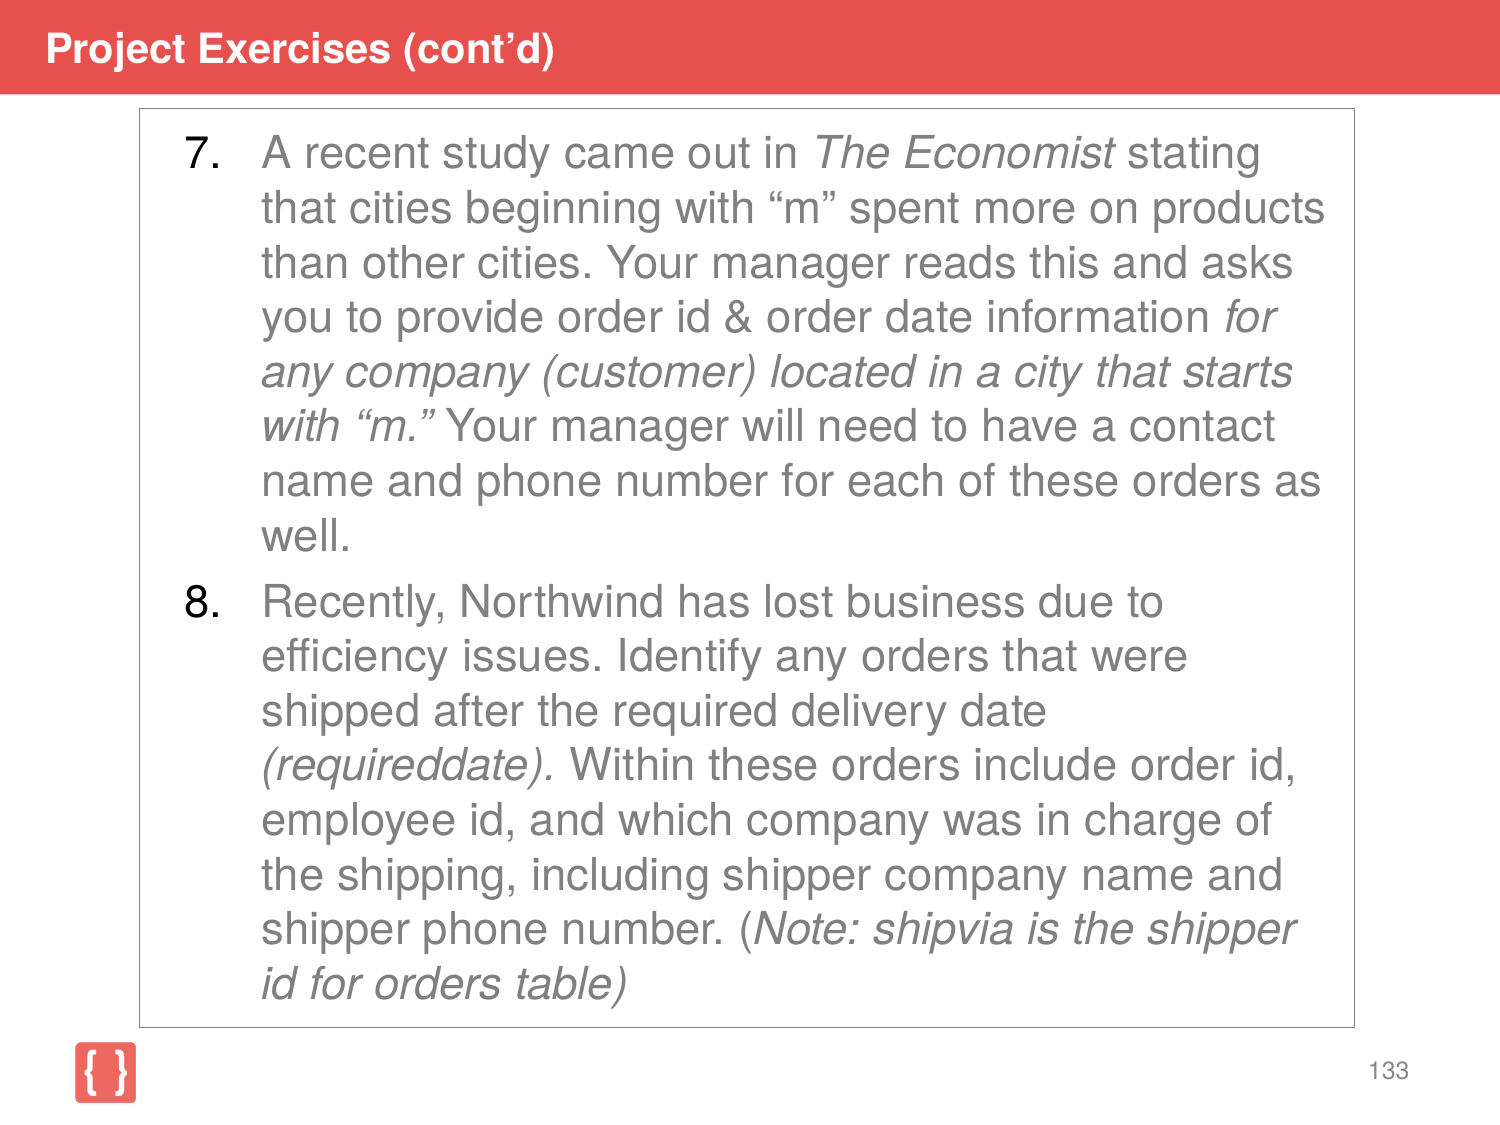

# Project Exercises (cont’d)
A recent study came out in The Economist stating that cities beginning with “m” spent more on products than other cities. Your manager reads this and asks you to provide order id & order date information for any company (customer) located in a city that starts with “m.” Your manager will need to have a contact name and phone number for each of these orders as well.
Recently, Northwind has lost business due to efficiency issues. Identify any orders that were shipped after the required delivery date (requireddate). Within these orders include order id, employee id, and which company was in charge of the shipping, including shipper company name and shipper phone number. (Note: shipvia is the shipper id for orders table)

133